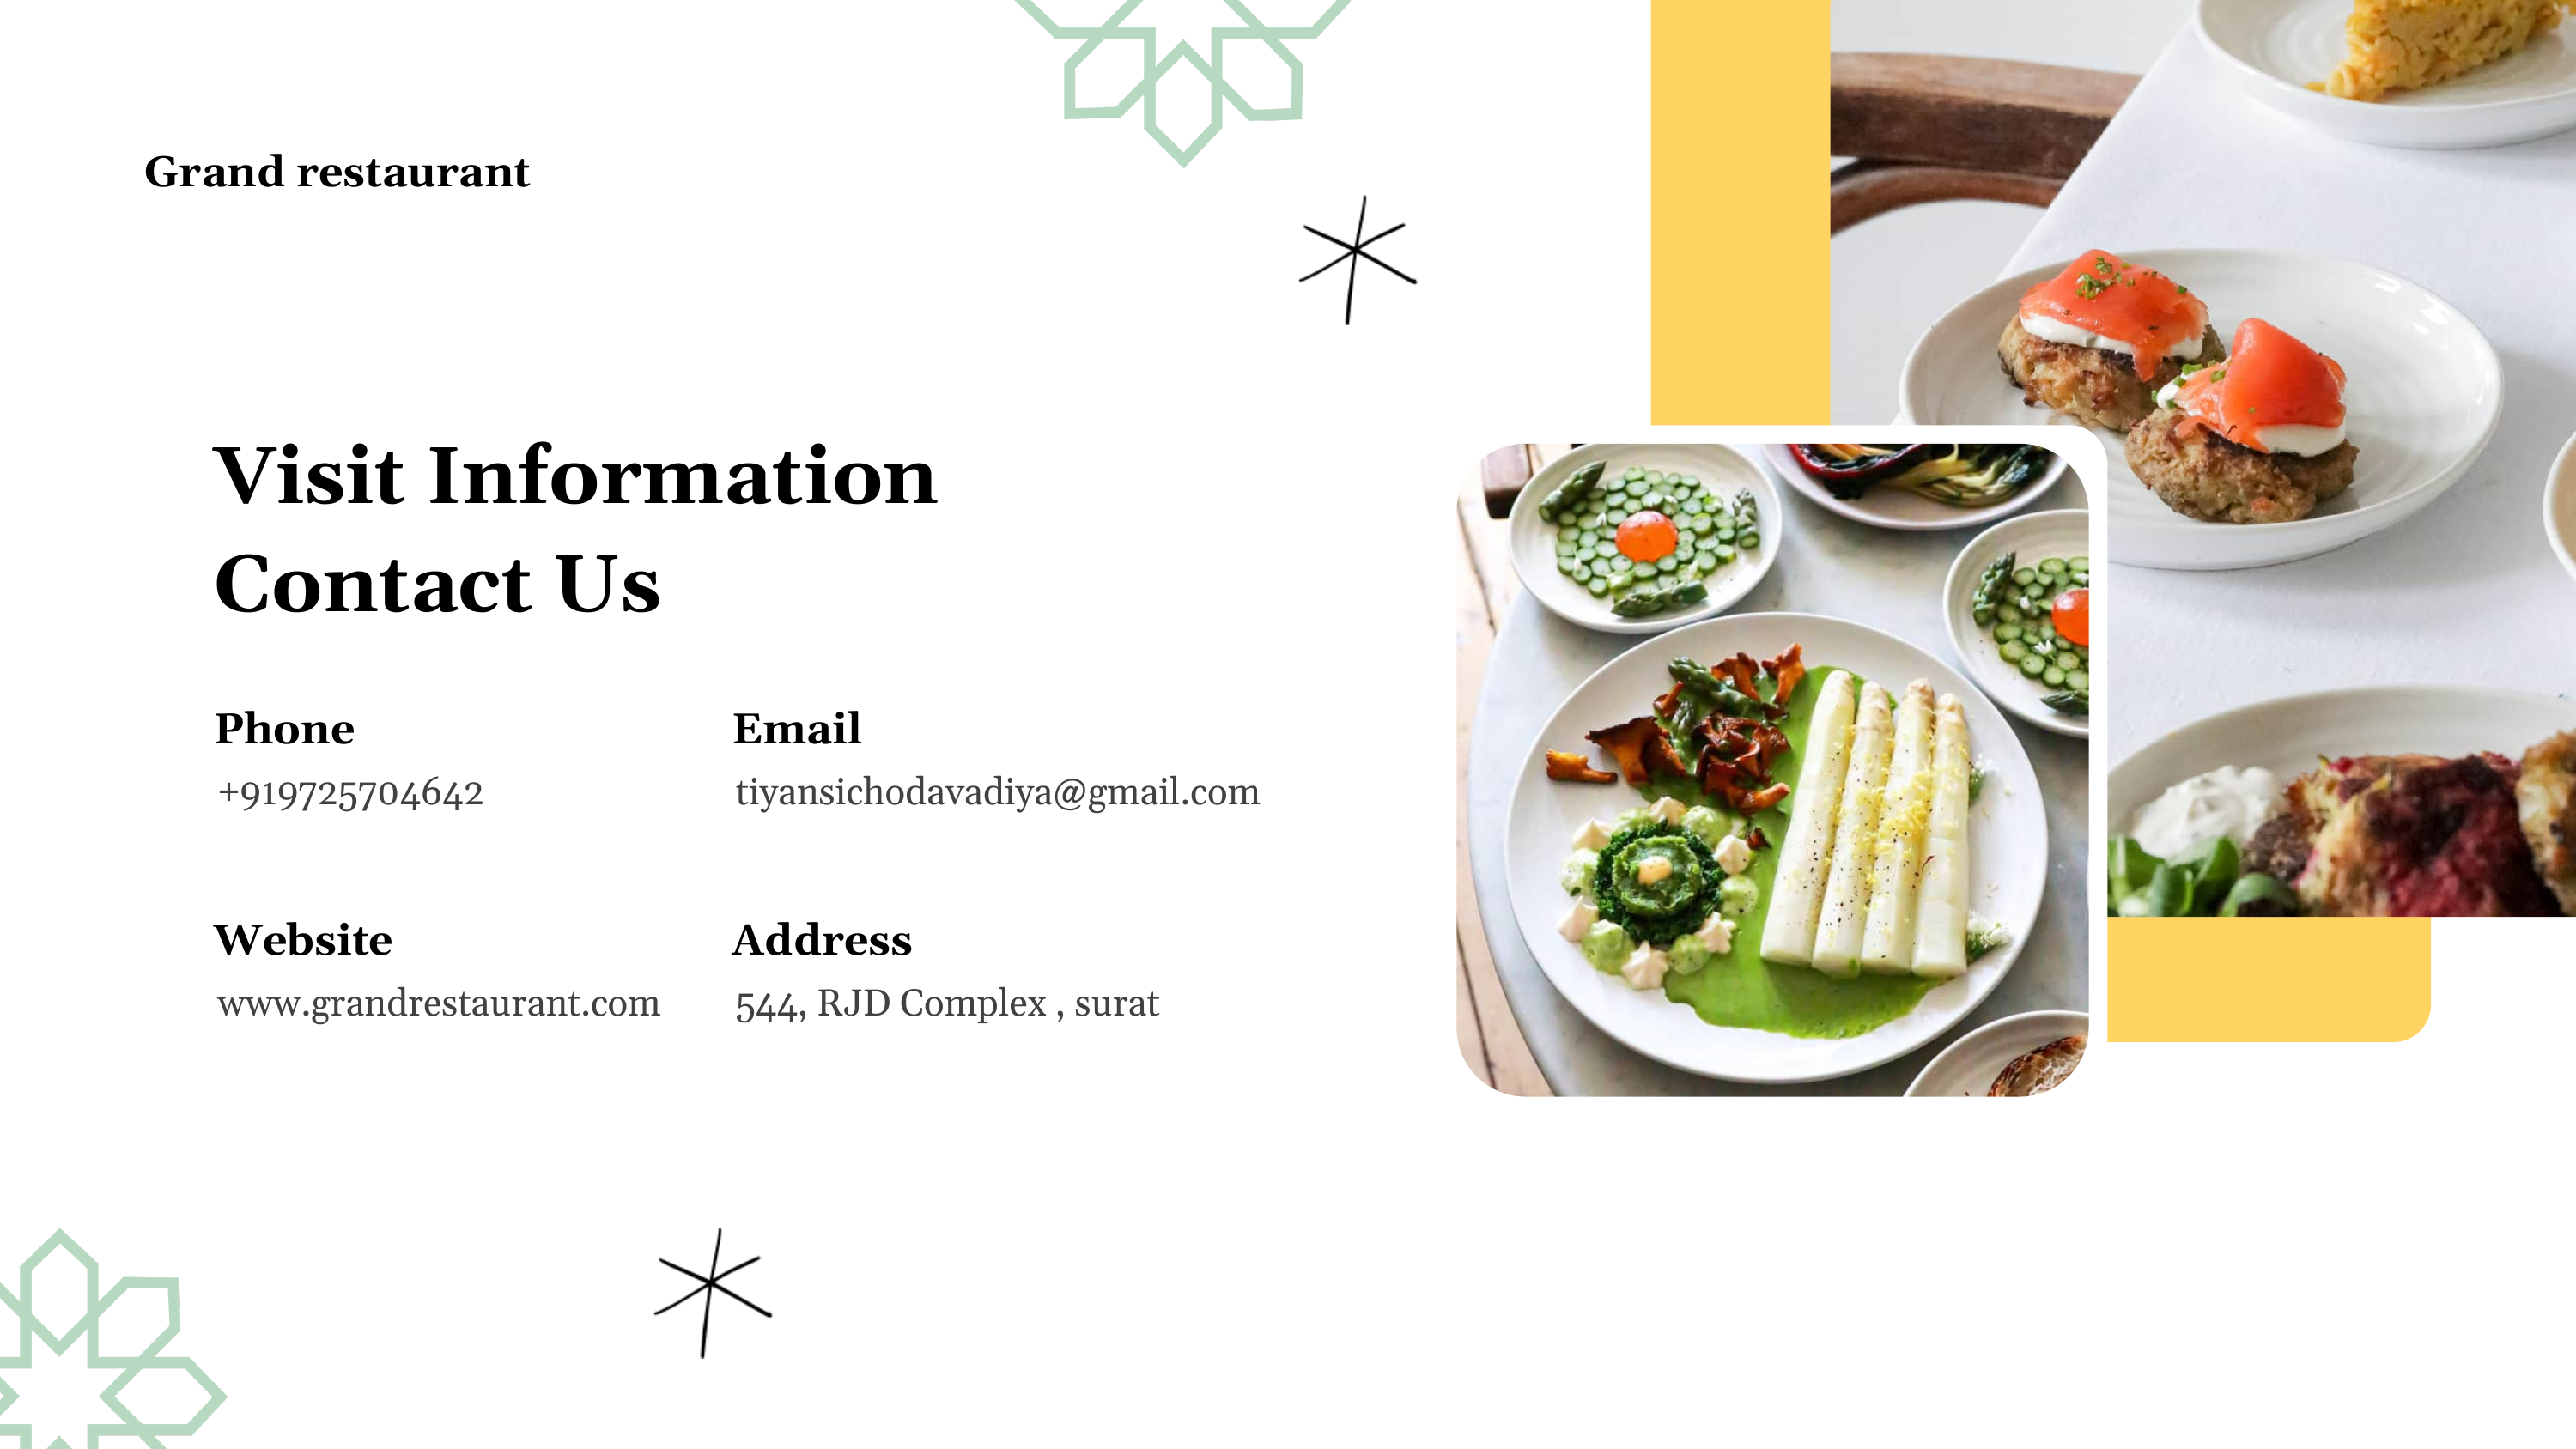

Grand restaurant

Visit Information Contact Us

Phone
Email
+919725704642
tiyansichodavadiya@gmail.com
Website
Address
www.grandrestaurant.com
544, RJD Complex , surat